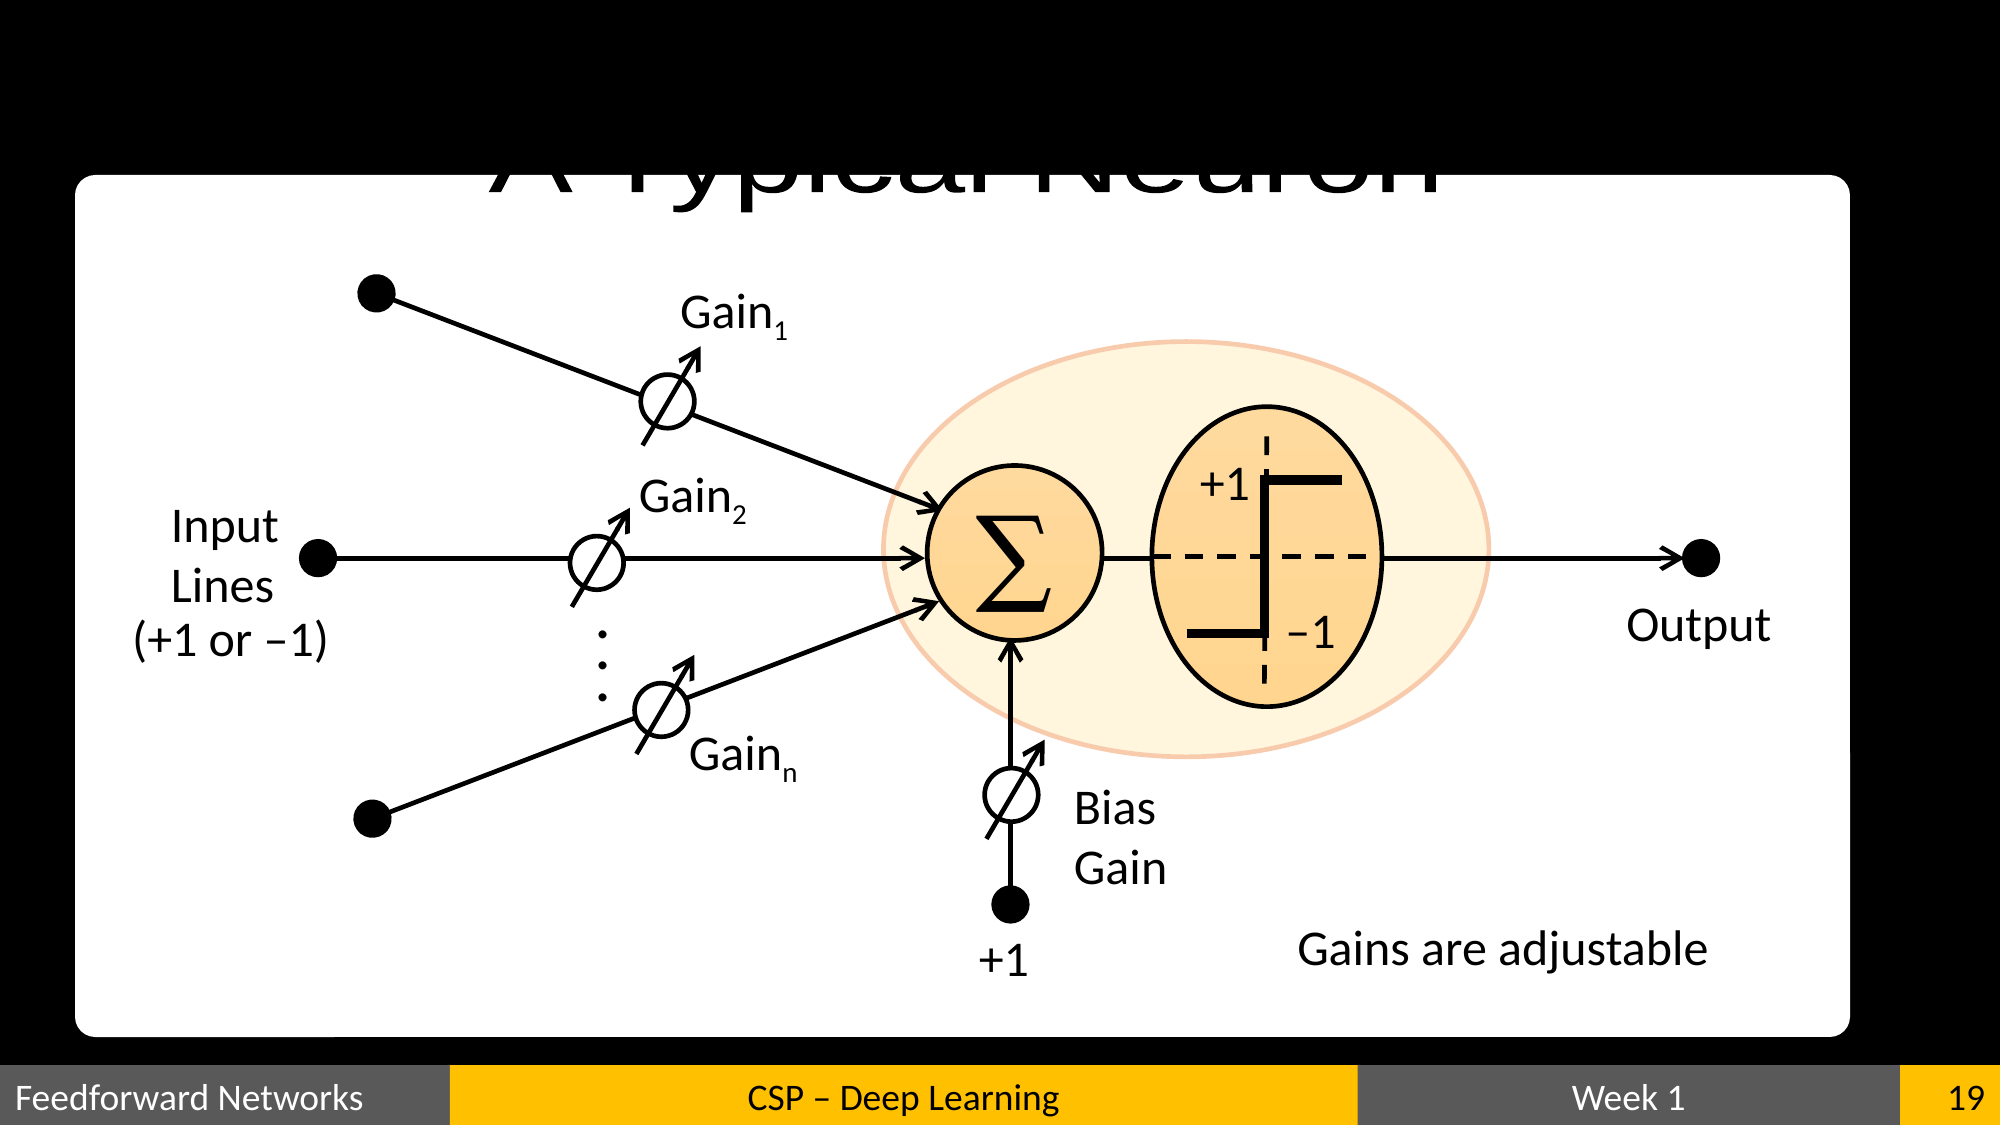

Mathematical Model of
A Typical Neuron

Mathematical Model of
A Typical Neuron
Gain1

+1
–1
Gain2
∑
Input
Lines

Output
(+1 or –1)
. . .

Gainn

Bias
Gain
Gains are adjustable
+1